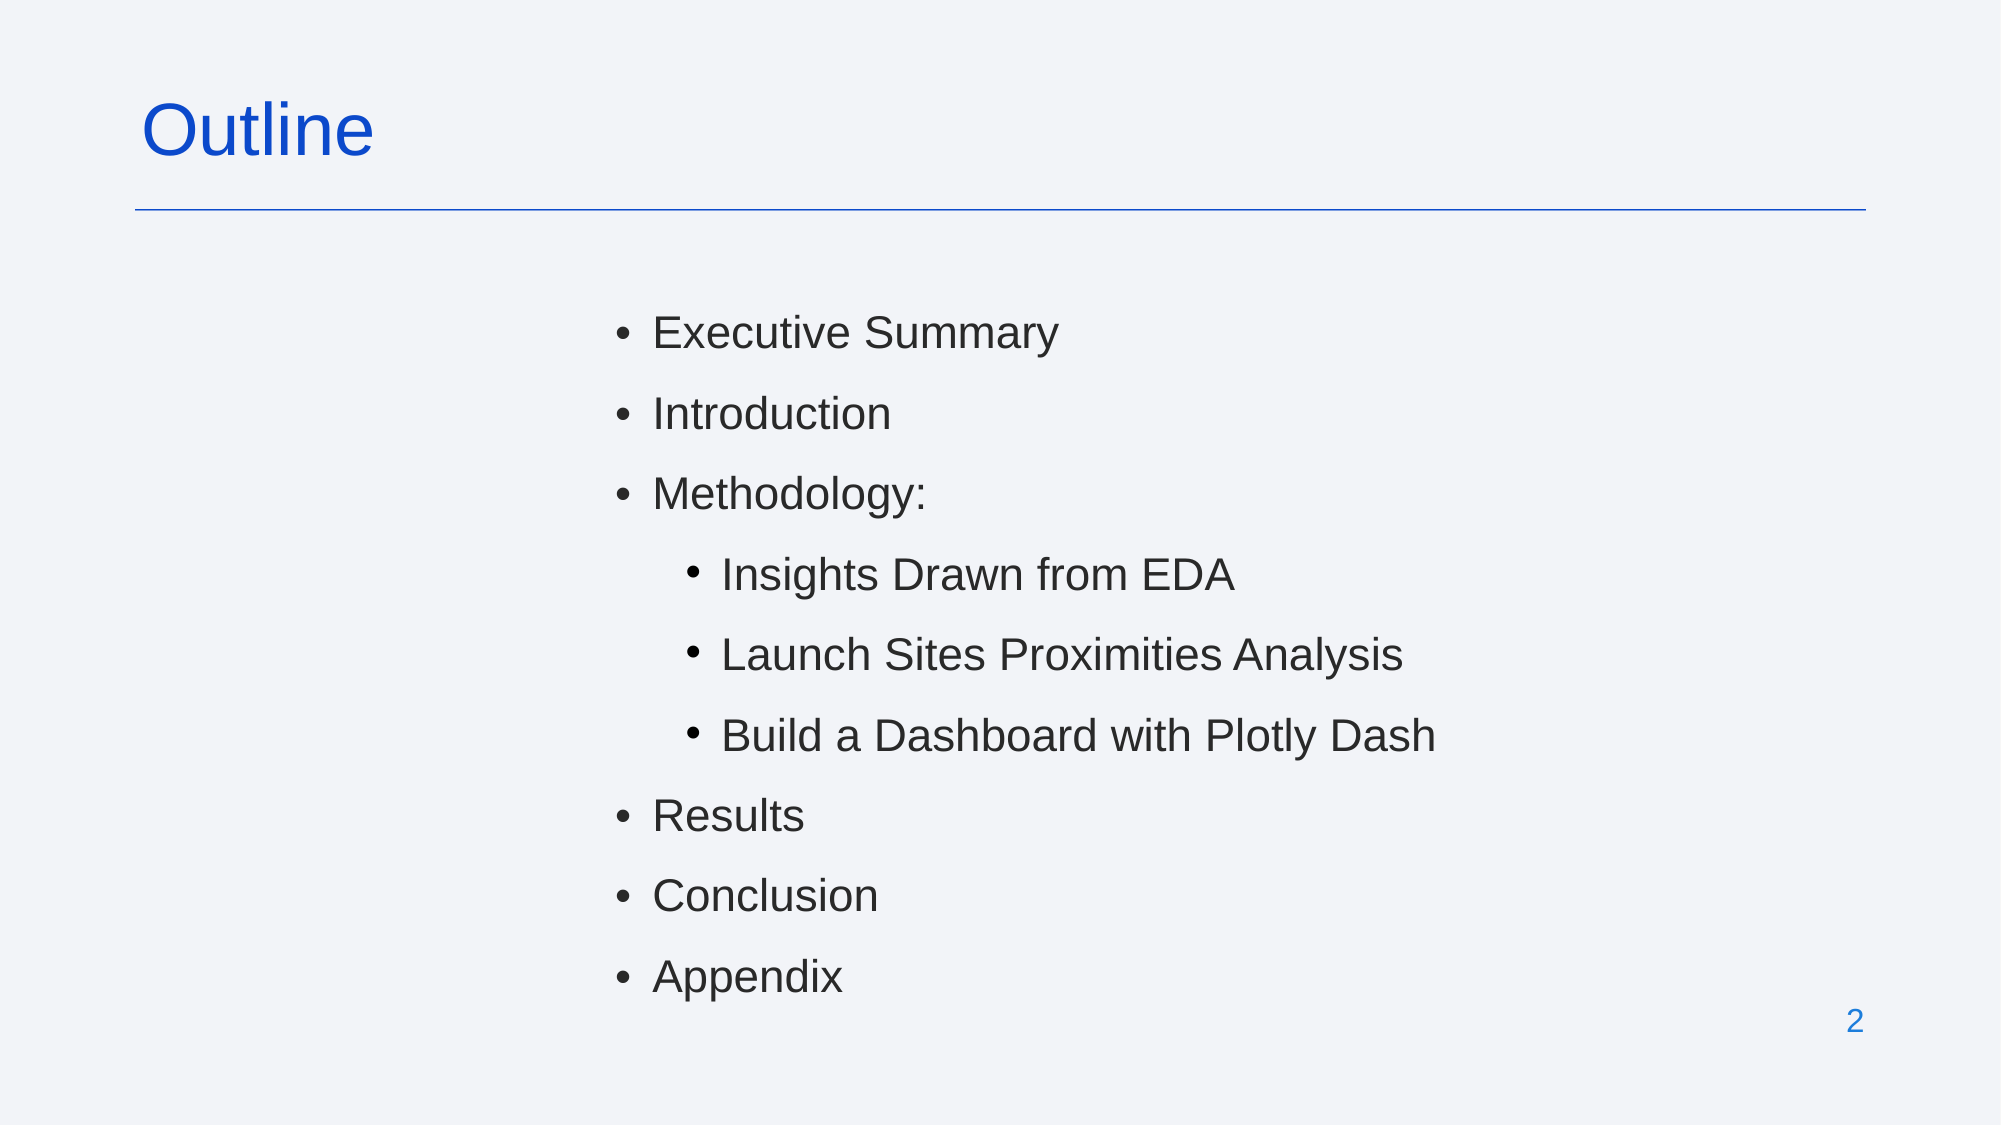

Outline
Executive Summary
Introduction
Methodology:
Insights Drawn from EDA
Launch Sites Proximities Analysis
Build a Dashboard with Plotly Dash
Results
Conclusion
Appendix
2